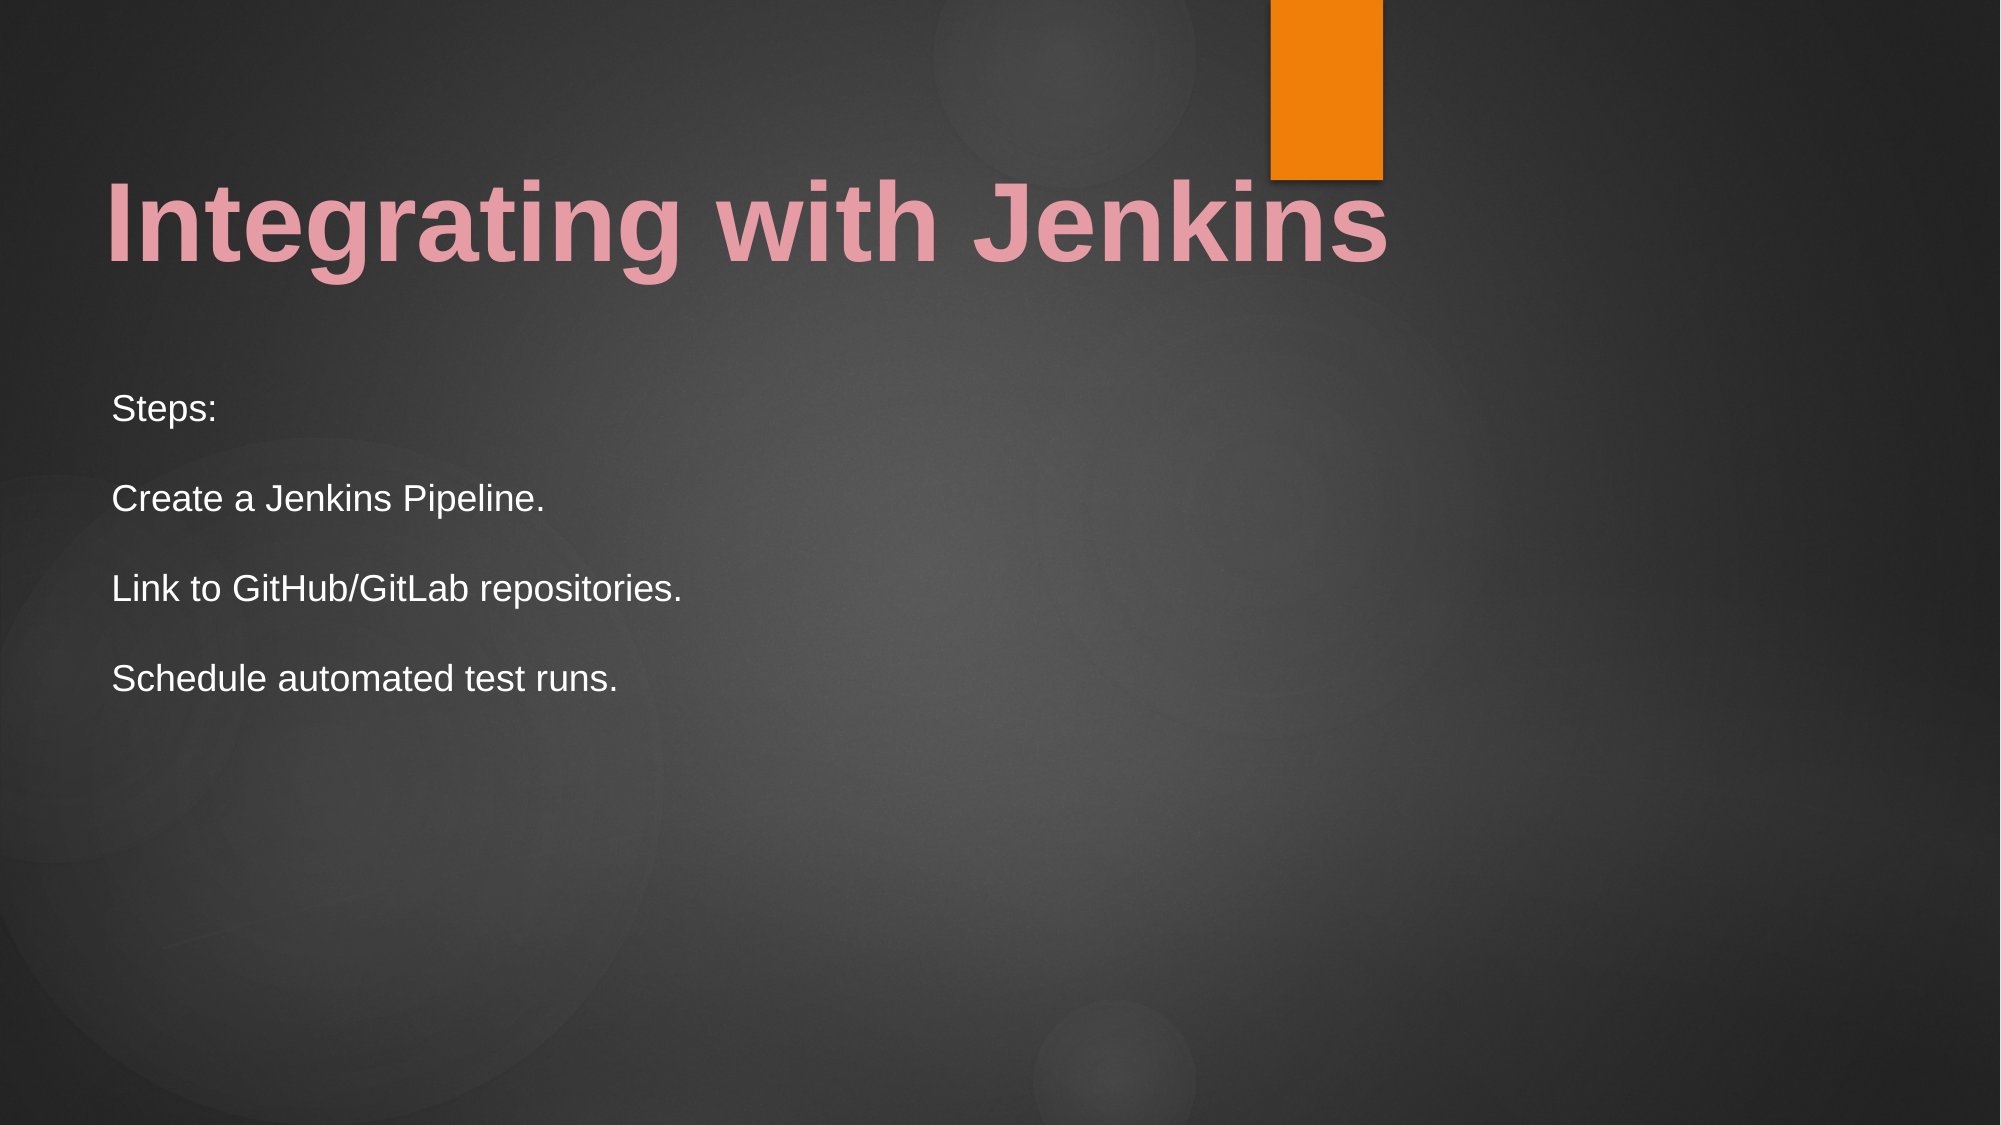

Integrating with Jenkins

Steps:

Create a Jenkins Pipeline.

Link to GitHub/GitLab repositories.

Schedule automated test runs.